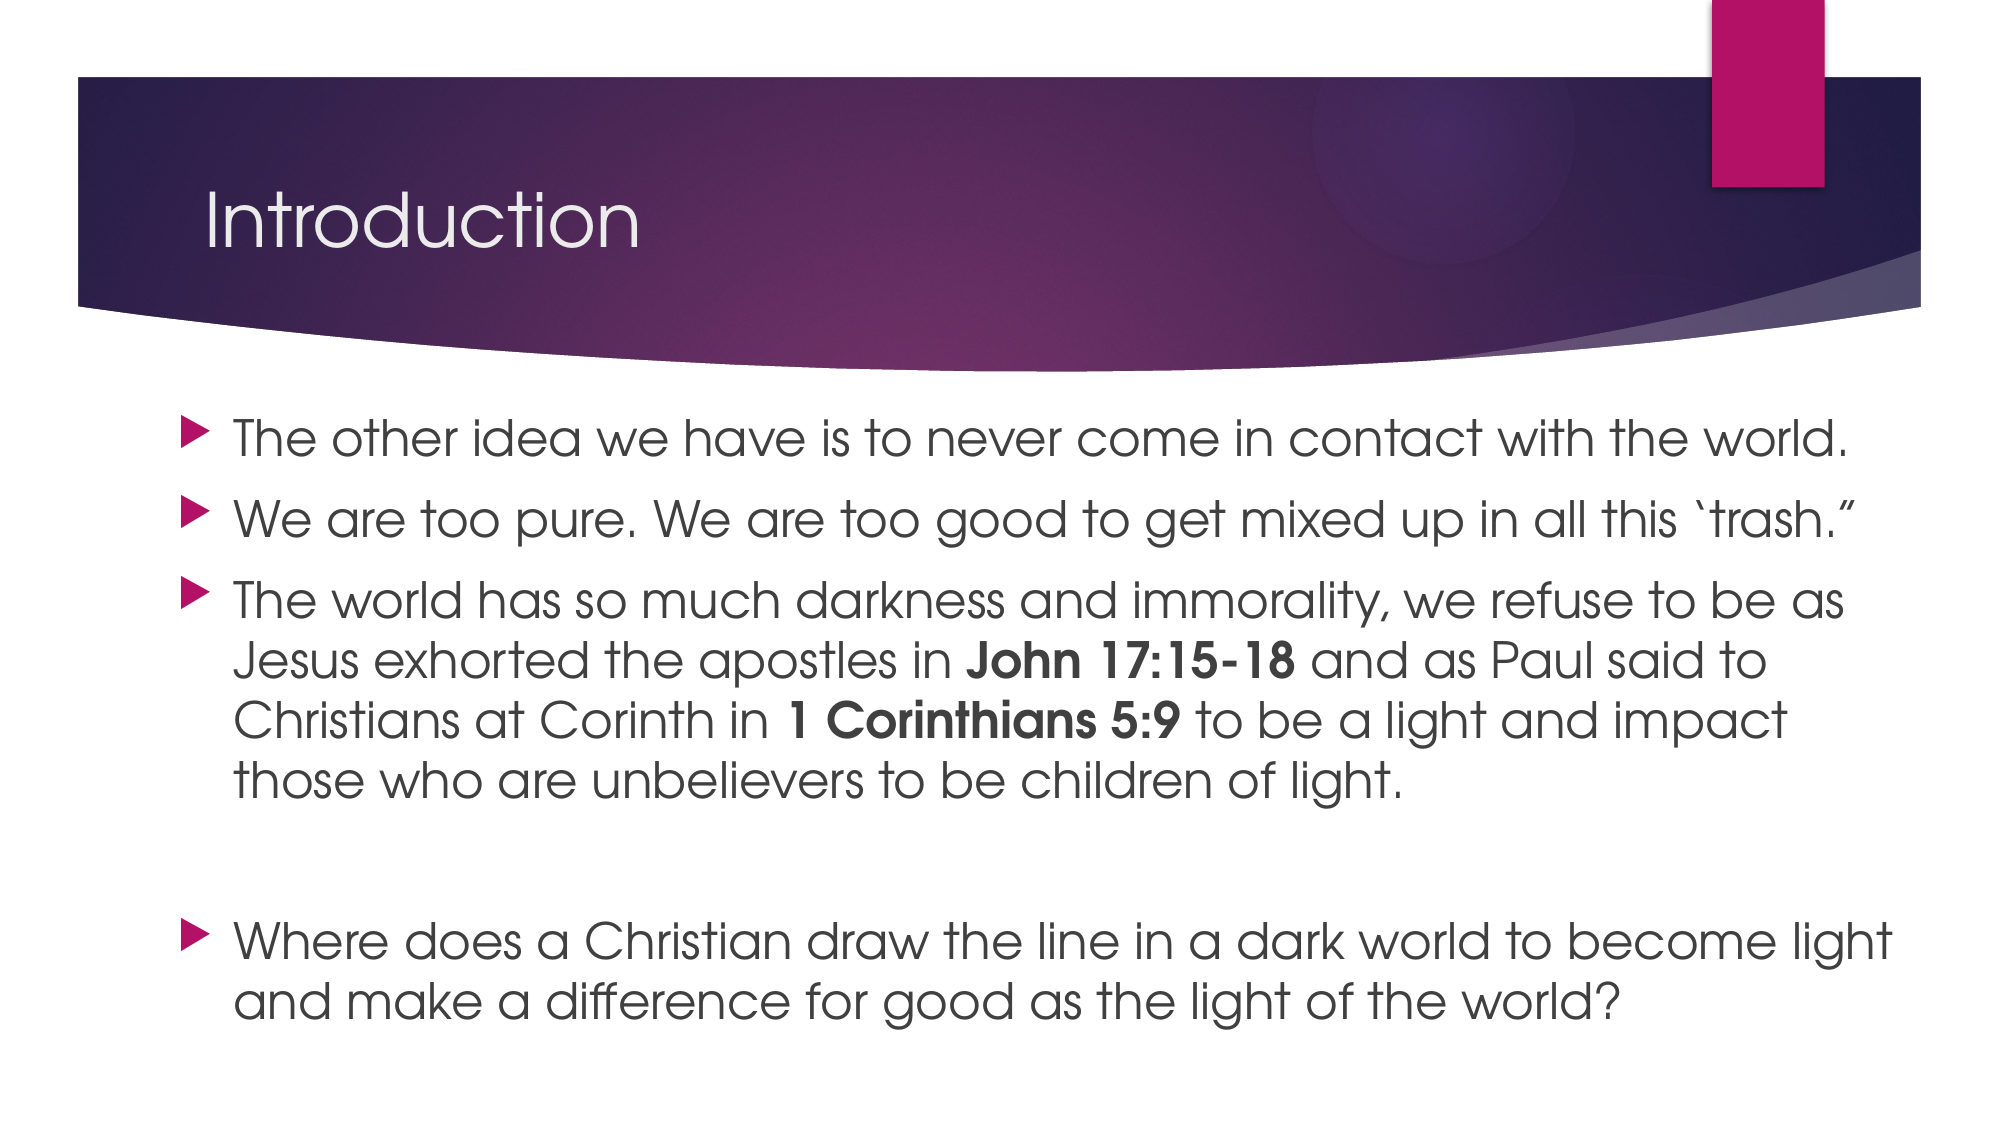

# Introduction
The other idea we have is to never come in contact with the world.
We are too pure. We are too good to get mixed up in all this ‘trash.”
The world has so much darkness and immorality, we refuse to be as Jesus exhorted the apostles in John 17:15-18 and as Paul said to Christians at Corinth in 1 Corinthians 5:9 to be a light and impact those who are unbelievers to be children of light.

Where does a Christian draw the line in a dark world to become light and make a difference for good as the light of the world?